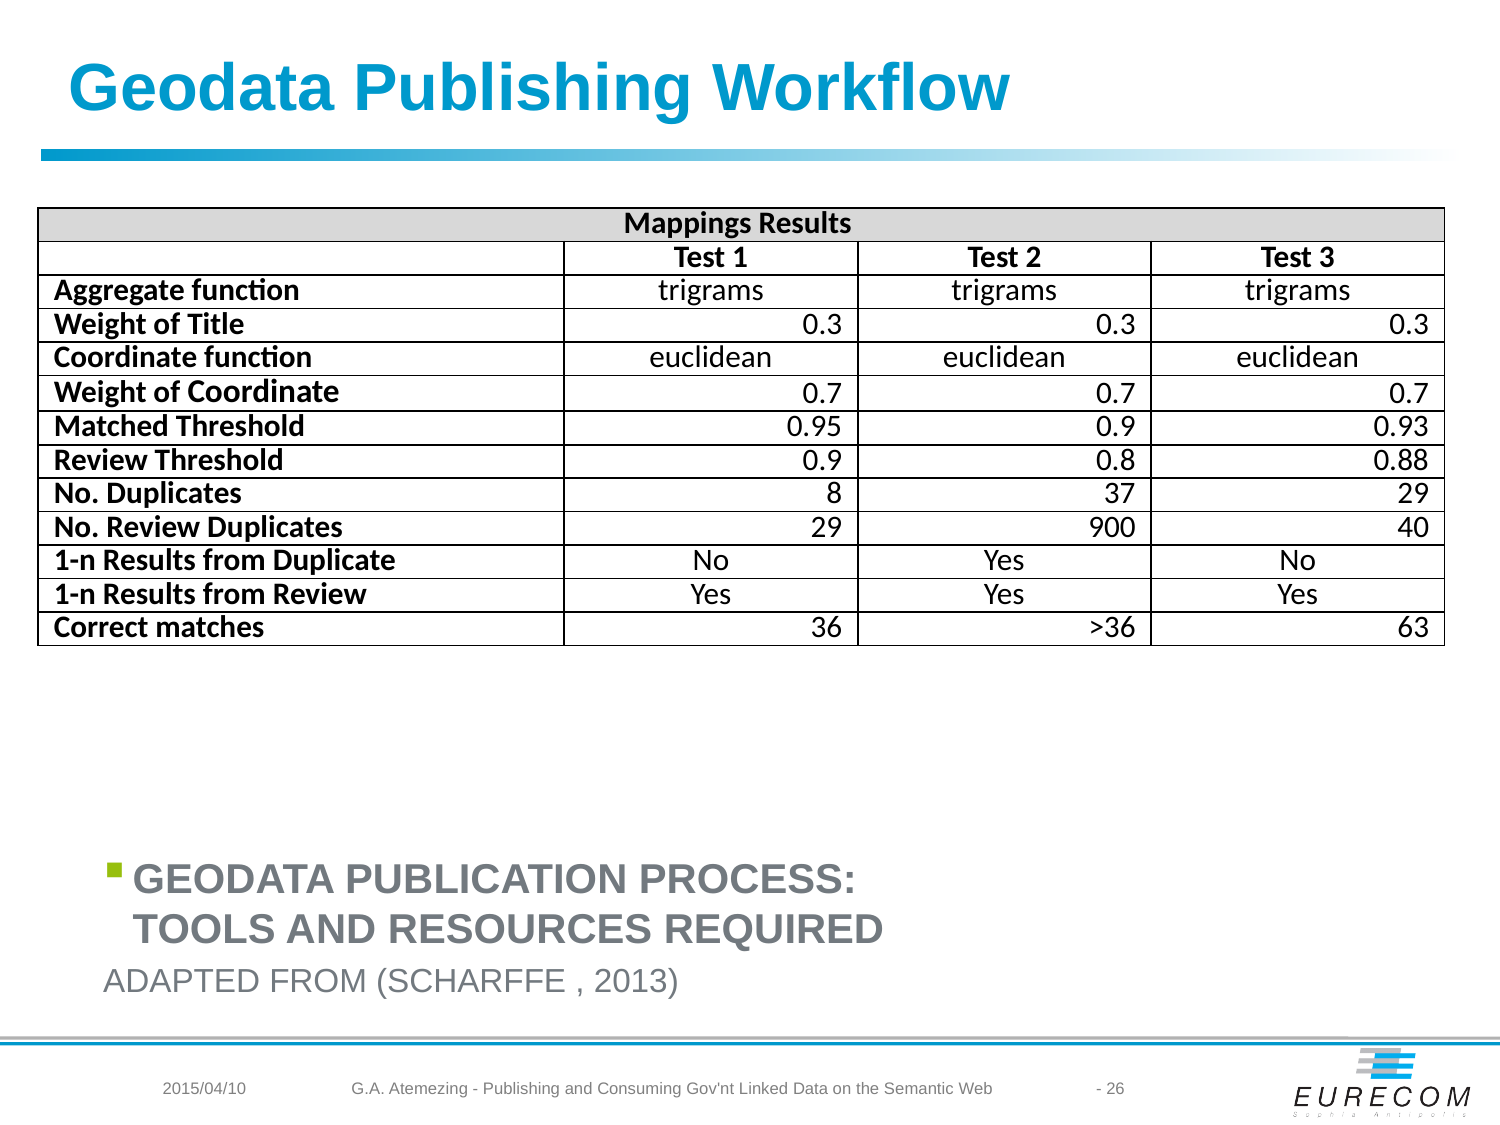

# Geodata Publishing Workflow
| Mappings Results |  |  |  |
| --- | --- | --- | --- |
|  | Test 1 | Test 2 | Test 3 |
| Aggregate function | trigrams | trigrams | trigrams |
| Weight of Title | 0.3 | 0.3 | 0.3 |
| Coordinate function | euclidean | euclidean | euclidean |
| Weight of Coordinate | 0.7 | 0.7 | 0.7 |
| Matched Threshold | 0.95 | 0.9 | 0.93 |
| Review Threshold | 0.9 | 0.8 | 0.88 |
| No. Duplicates | 8 | 37 | 29 |
| No. Review Duplicates | 29 | 900 | 40 |
| 1-n Results from Duplicate | No | Yes | No |
| 1-n Results from Review | Yes | Yes | Yes |
| Correct matches | 36 | >36 | 63 |
GEOData publication process: tools and resources required
Adapted from (Scharffe , 2013)

2015/04/10
G.A. Atemezing - Publishing and Consuming Gov'nt Linked Data on the Semantic Web
- 26